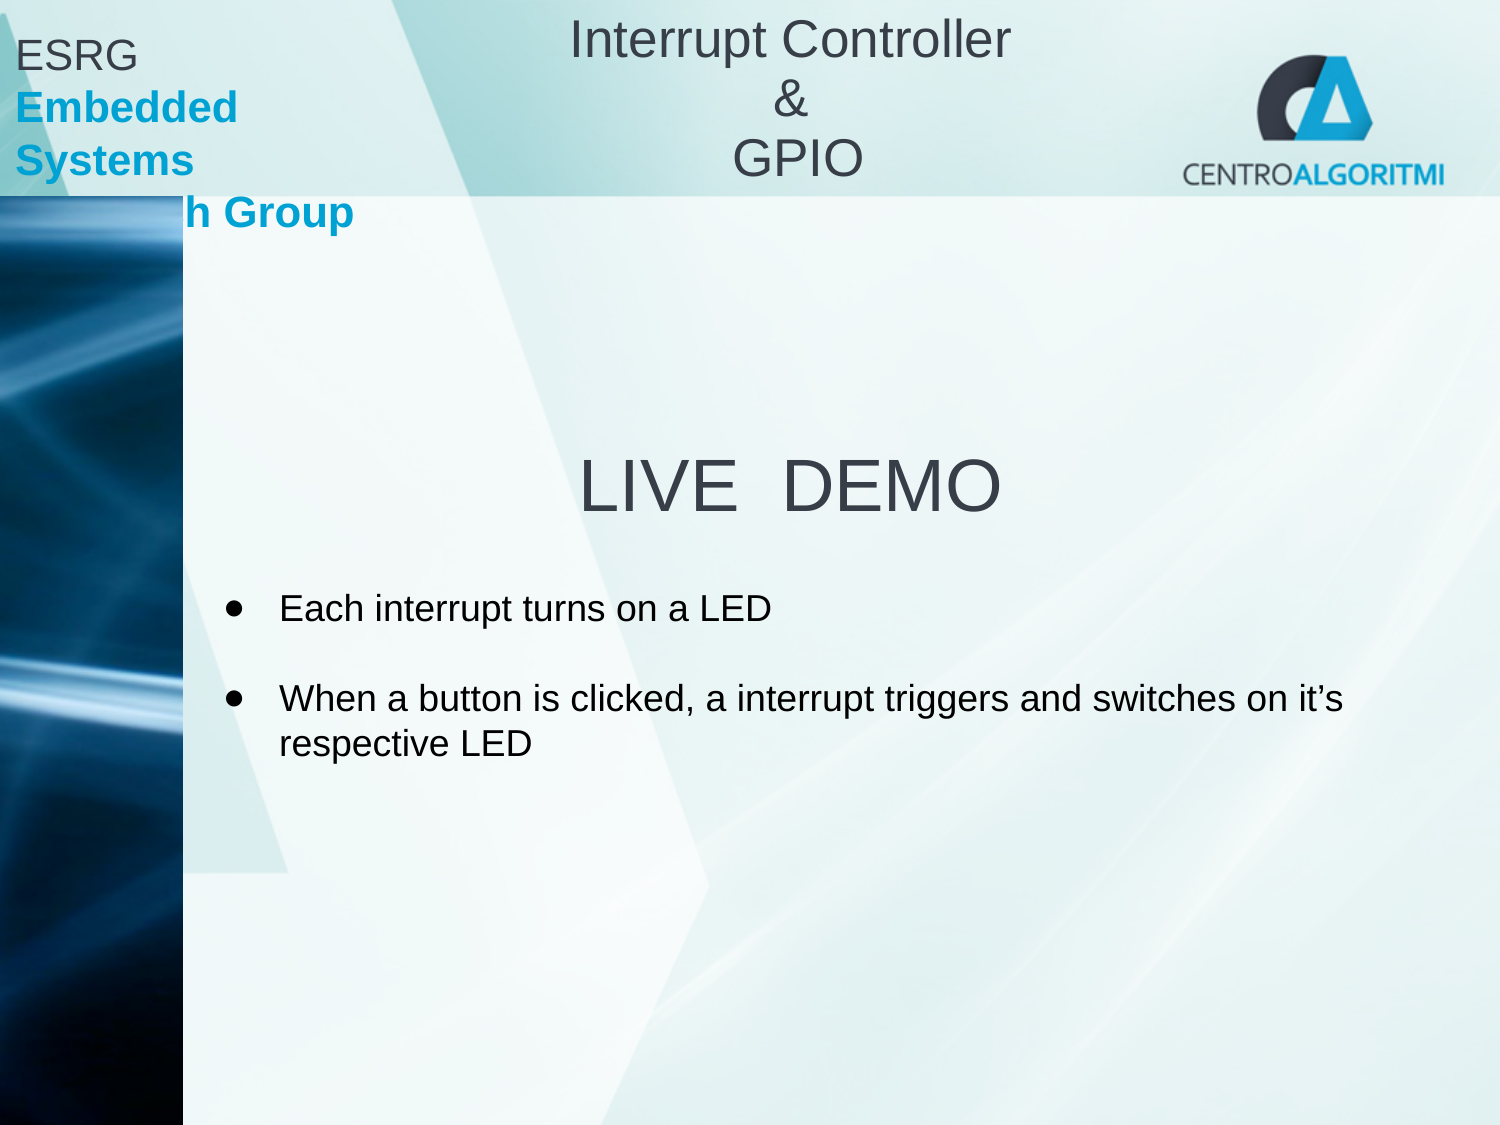

Interrupt Controller
&
 GPIO
LIVE  DEMO
Each interrupt turns on a LED

When a button is clicked, a interrupt triggers and switches on it’s respective LED